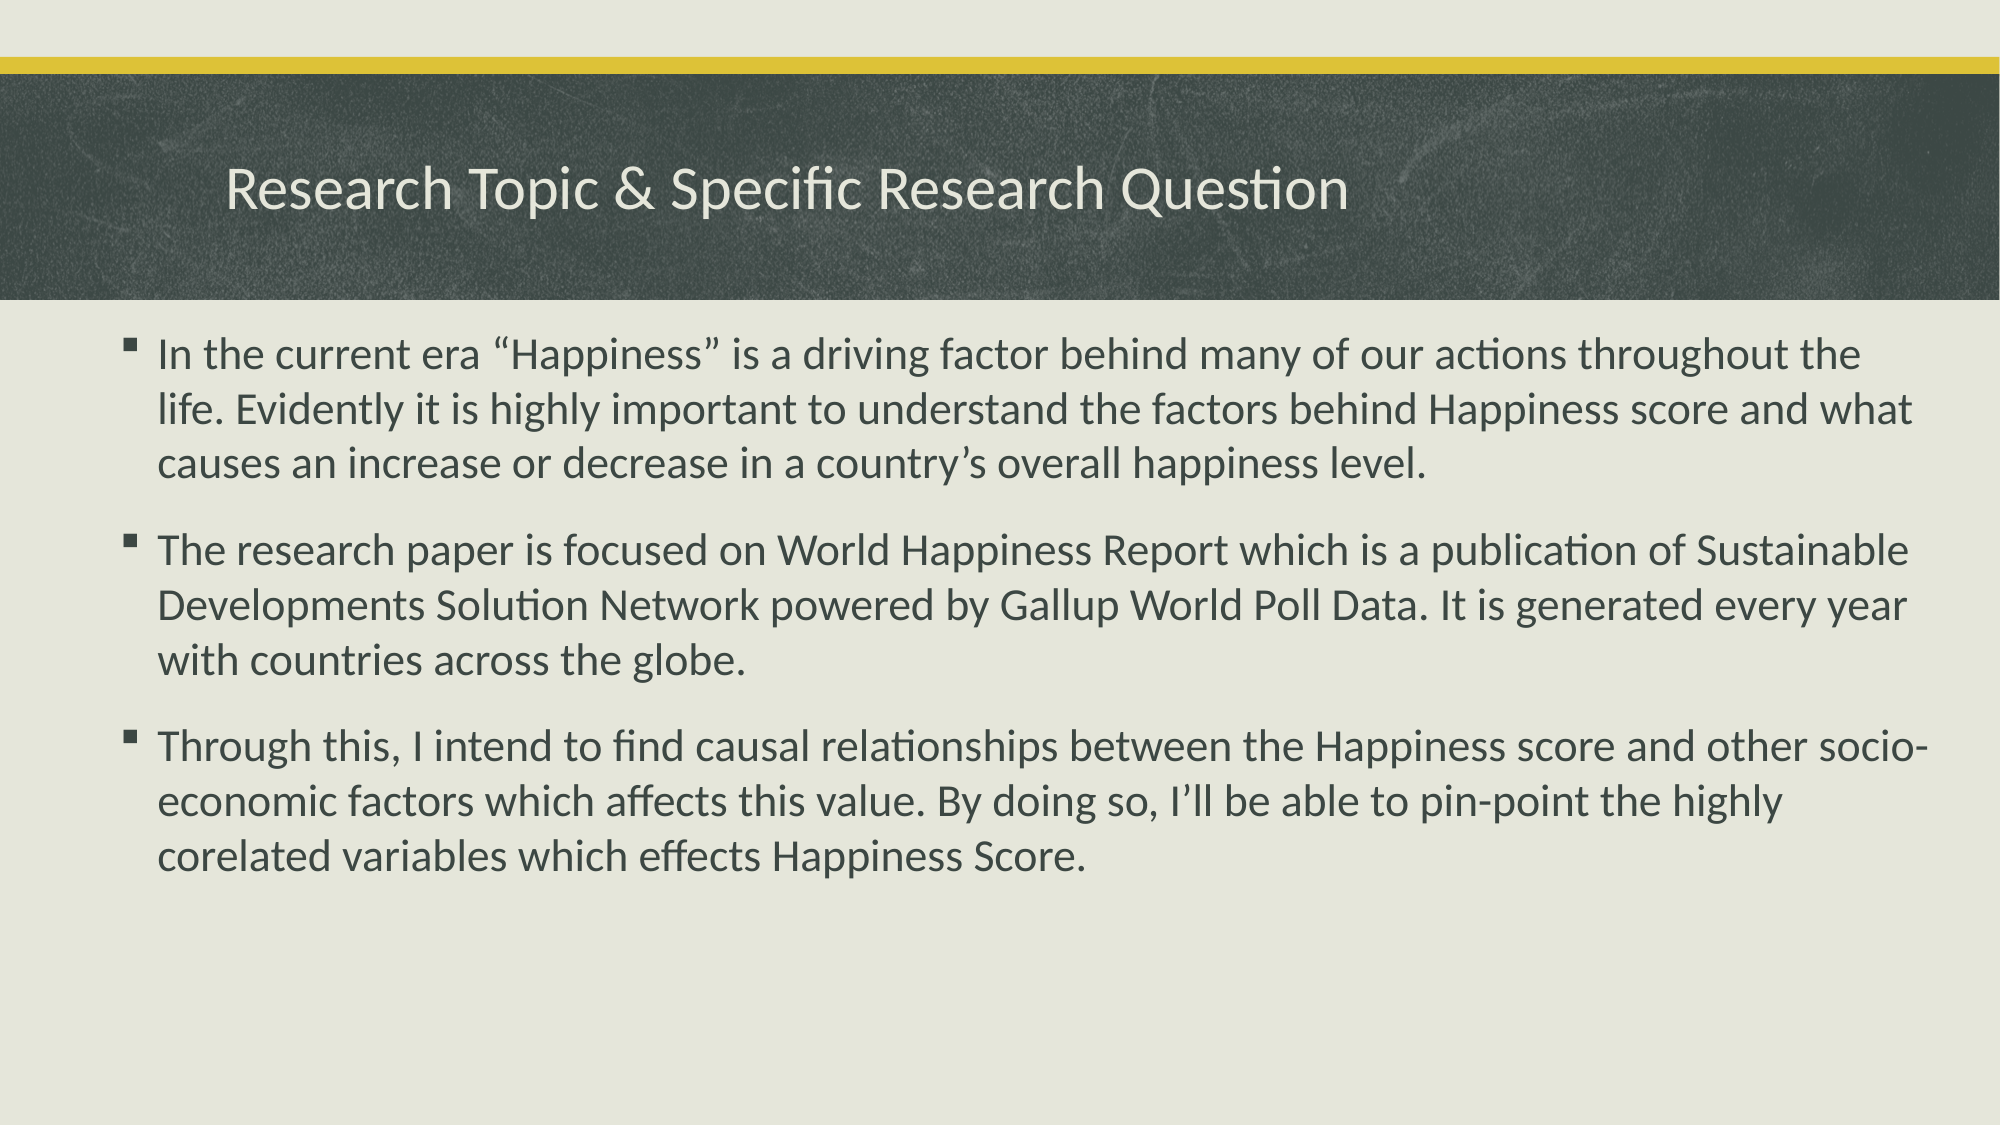

# Research Topic & Specific Research Question
In the current era “Happiness” is a driving factor behind many of our actions throughout the life. Evidently it is highly important to understand the factors behind Happiness score and what causes an increase or decrease in a country’s overall happiness level.
The research paper is focused on World Happiness Report which is a publication of Sustainable Developments Solution Network powered by Gallup World Poll Data. It is generated every year with countries across the globe.
Through this, I intend to find causal relationships between the Happiness score and other socio-economic factors which affects this value. By doing so, I’ll be able to pin-point the highly corelated variables which effects Happiness Score.